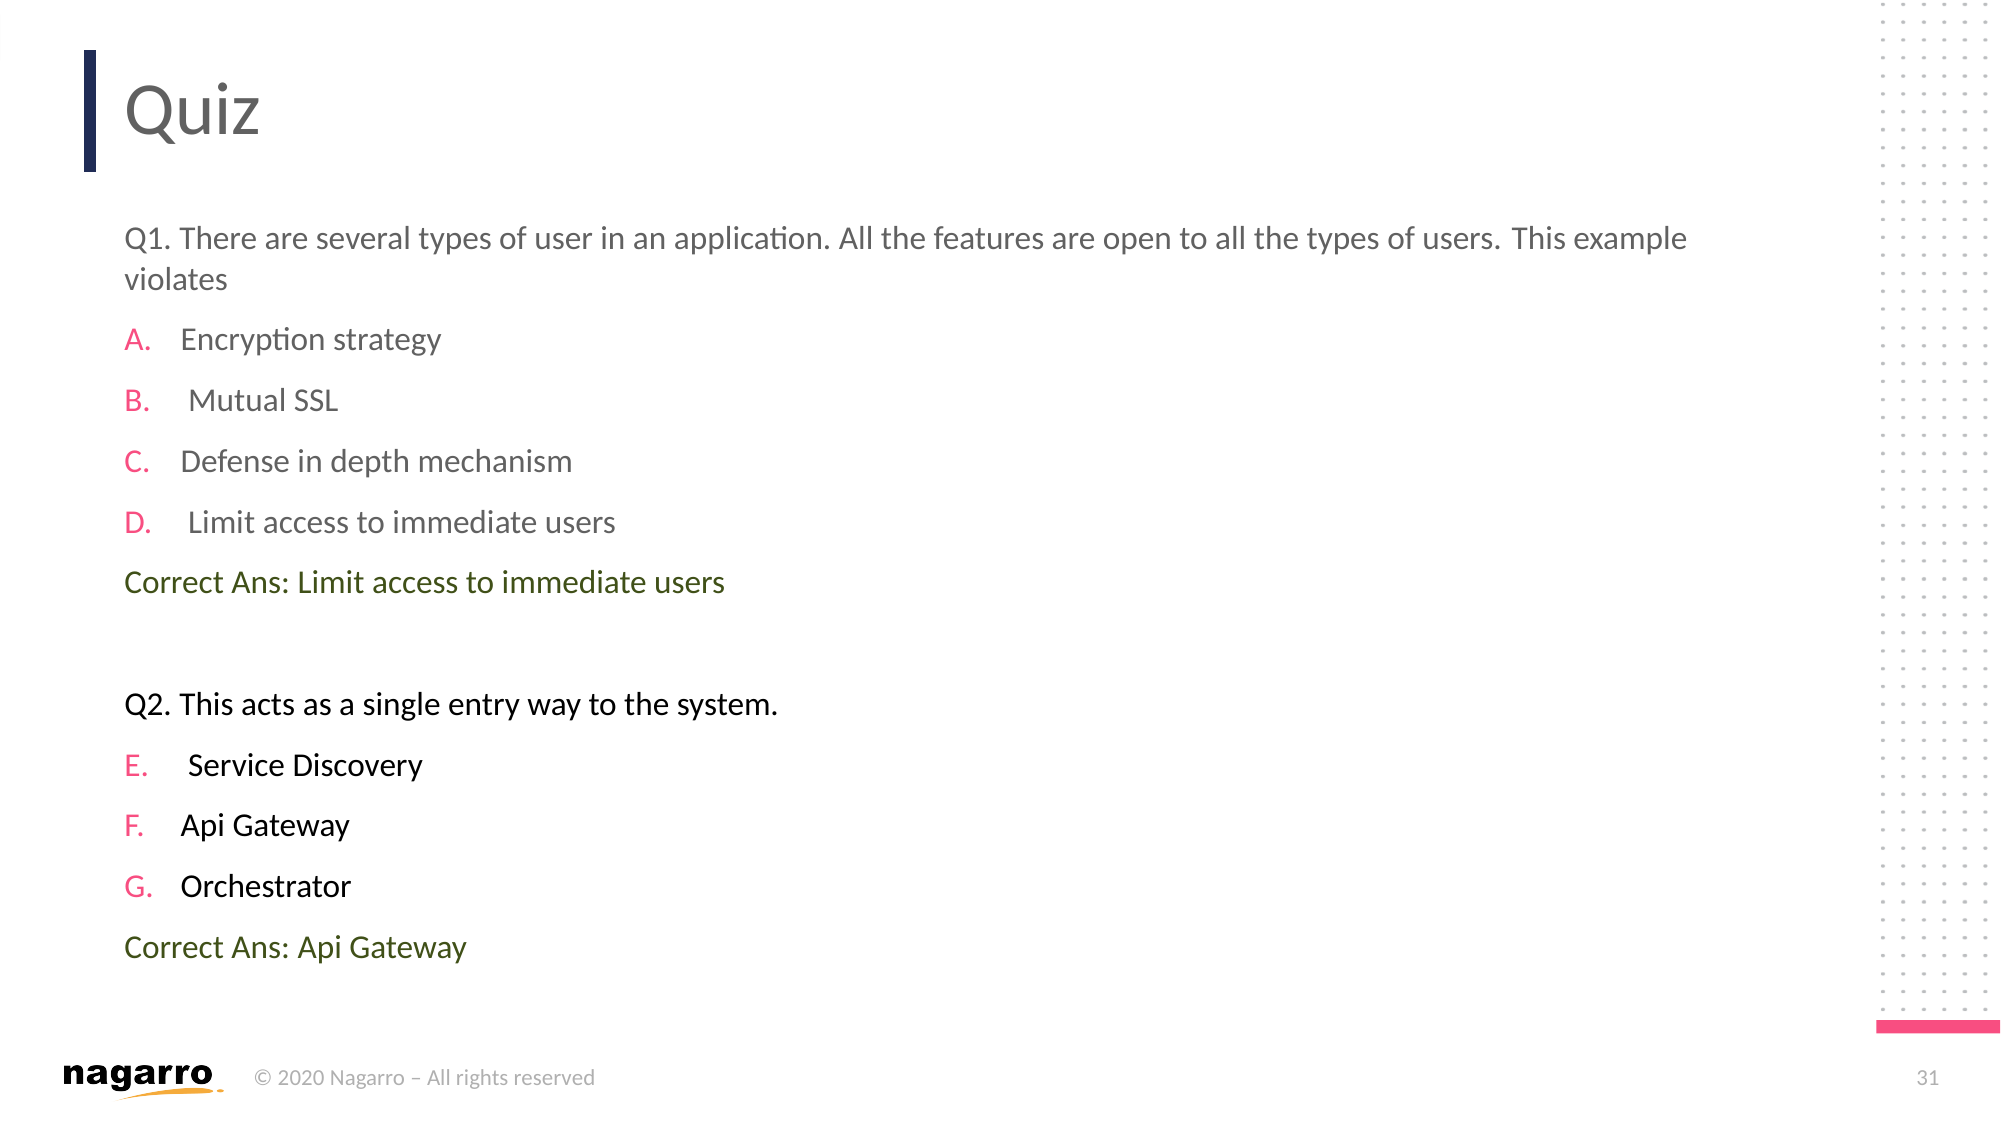

# Quiz
Q1. There are several types of user in an application. All the features are open to all the types of users. This example violates
Encryption strategy
 Mutual SSL
Defense in depth mechanism
 Limit access to immediate users
Correct Ans: Limit access to immediate users

Q2. This acts as a single entry way to the system.
 Service Discovery
Api Gateway
Orchestrator
Correct Ans: Api Gateway